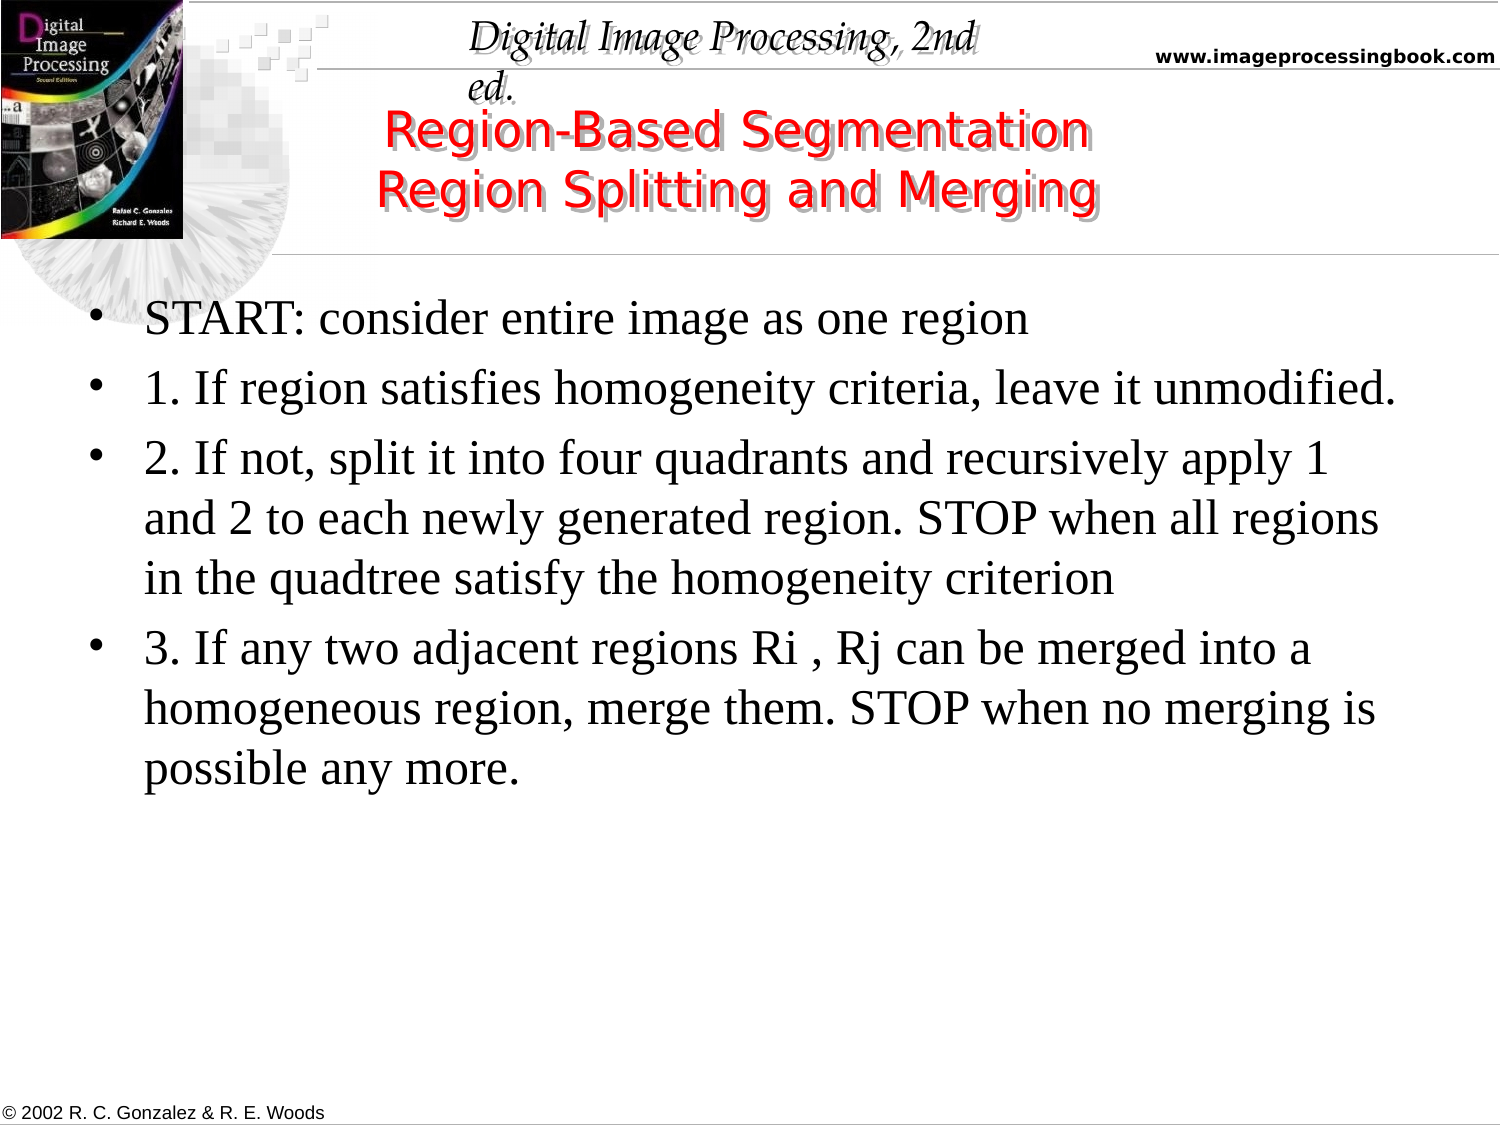

Region-Based Segmentation
Region Splitting and Merging
START: consider entire image as one region
1. If region satisfies homogeneity criteria, leave it unmodified.
2. If not, split it into four quadrants and recursively apply 1 and 2 to each newly generated region. STOP when all regions in the quadtree satisfy the homogeneity criterion
3. If any two adjacent regions Ri , Rj can be merged into a homogeneous region, merge them. STOP when no merging is possible any more.